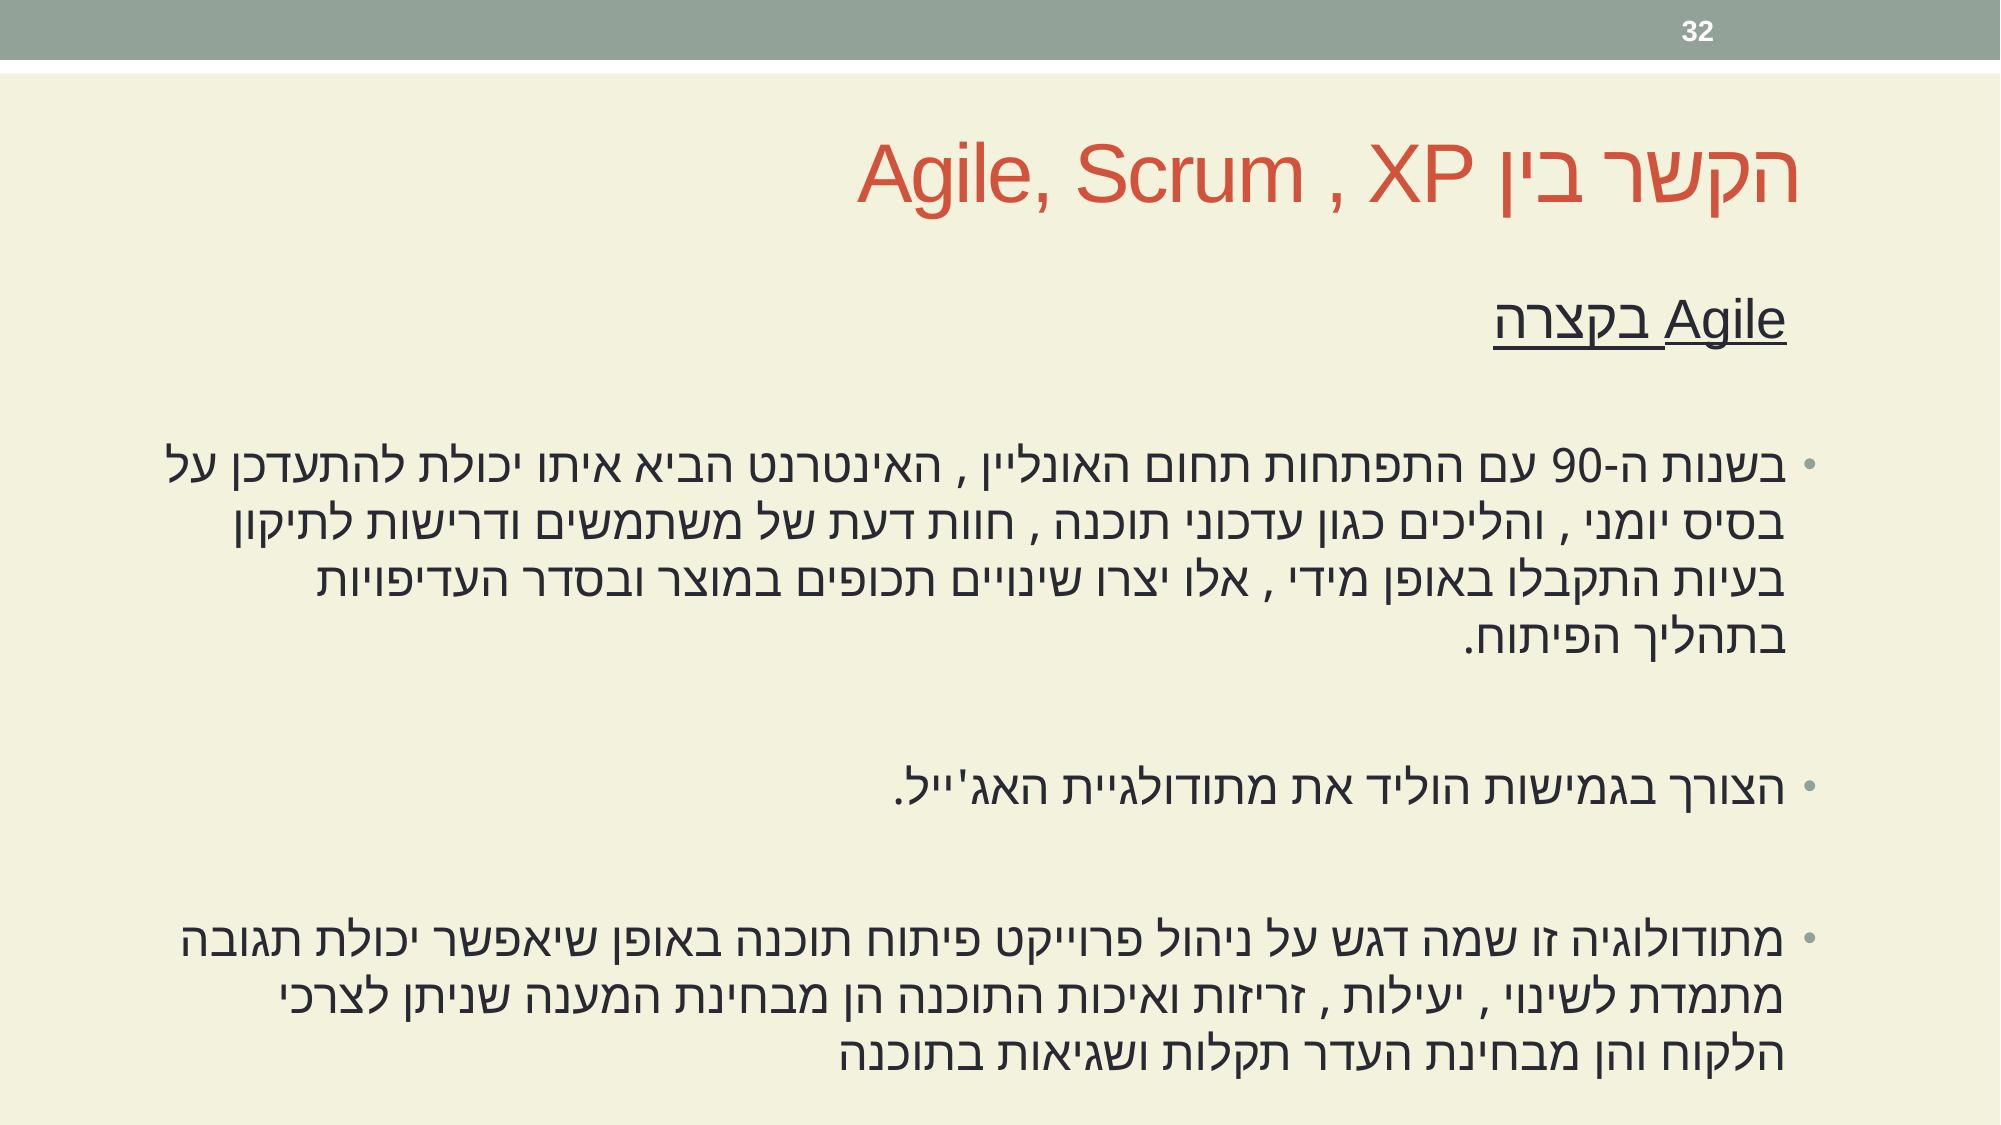

32
# הקשר בין Agile, Scrum , XP
Agile בקצרה
בשנות ה-90 עם התפתחות תחום האונליין , האינטרנט הביא איתו יכולת להתעדכן על בסיס יומני , והליכים כגון עדכוני תוכנה , חוות דעת של משתמשים ודרישות לתיקון בעיות התקבלו באופן מידי , אלו יצרו שינויים תכופים במוצר ובסדר העדיפויות בתהליך הפיתוח.

הצורך בגמישות הוליד את מתודולגיית האג'ייל.

מתודולוגיה זו שמה דגש על ניהול פרוייקט פיתוח תוכנה באופן שיאפשר יכולת תגובה מתמדת לשינוי , יעילות , זריזות ואיכות התוכנה הן מבחינת המענה שניתן לצרכי הלקוח והן מבחינת העדר תקלות ושגיאות בתוכנה